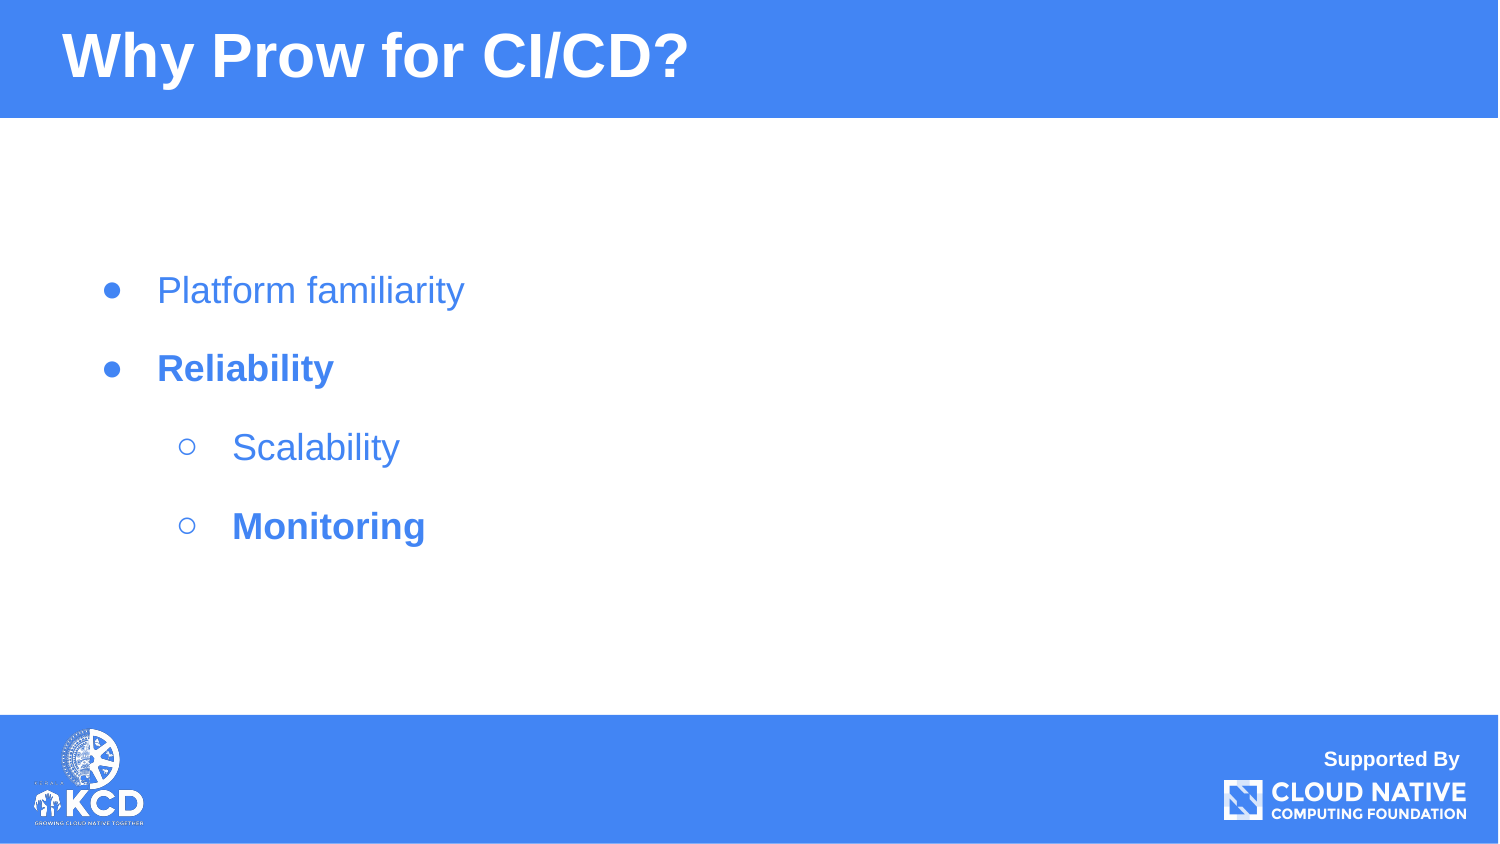

Why Prow for CI/CD?
Platform familiarity
Reliability
Scalability
Monitoring

Supported By